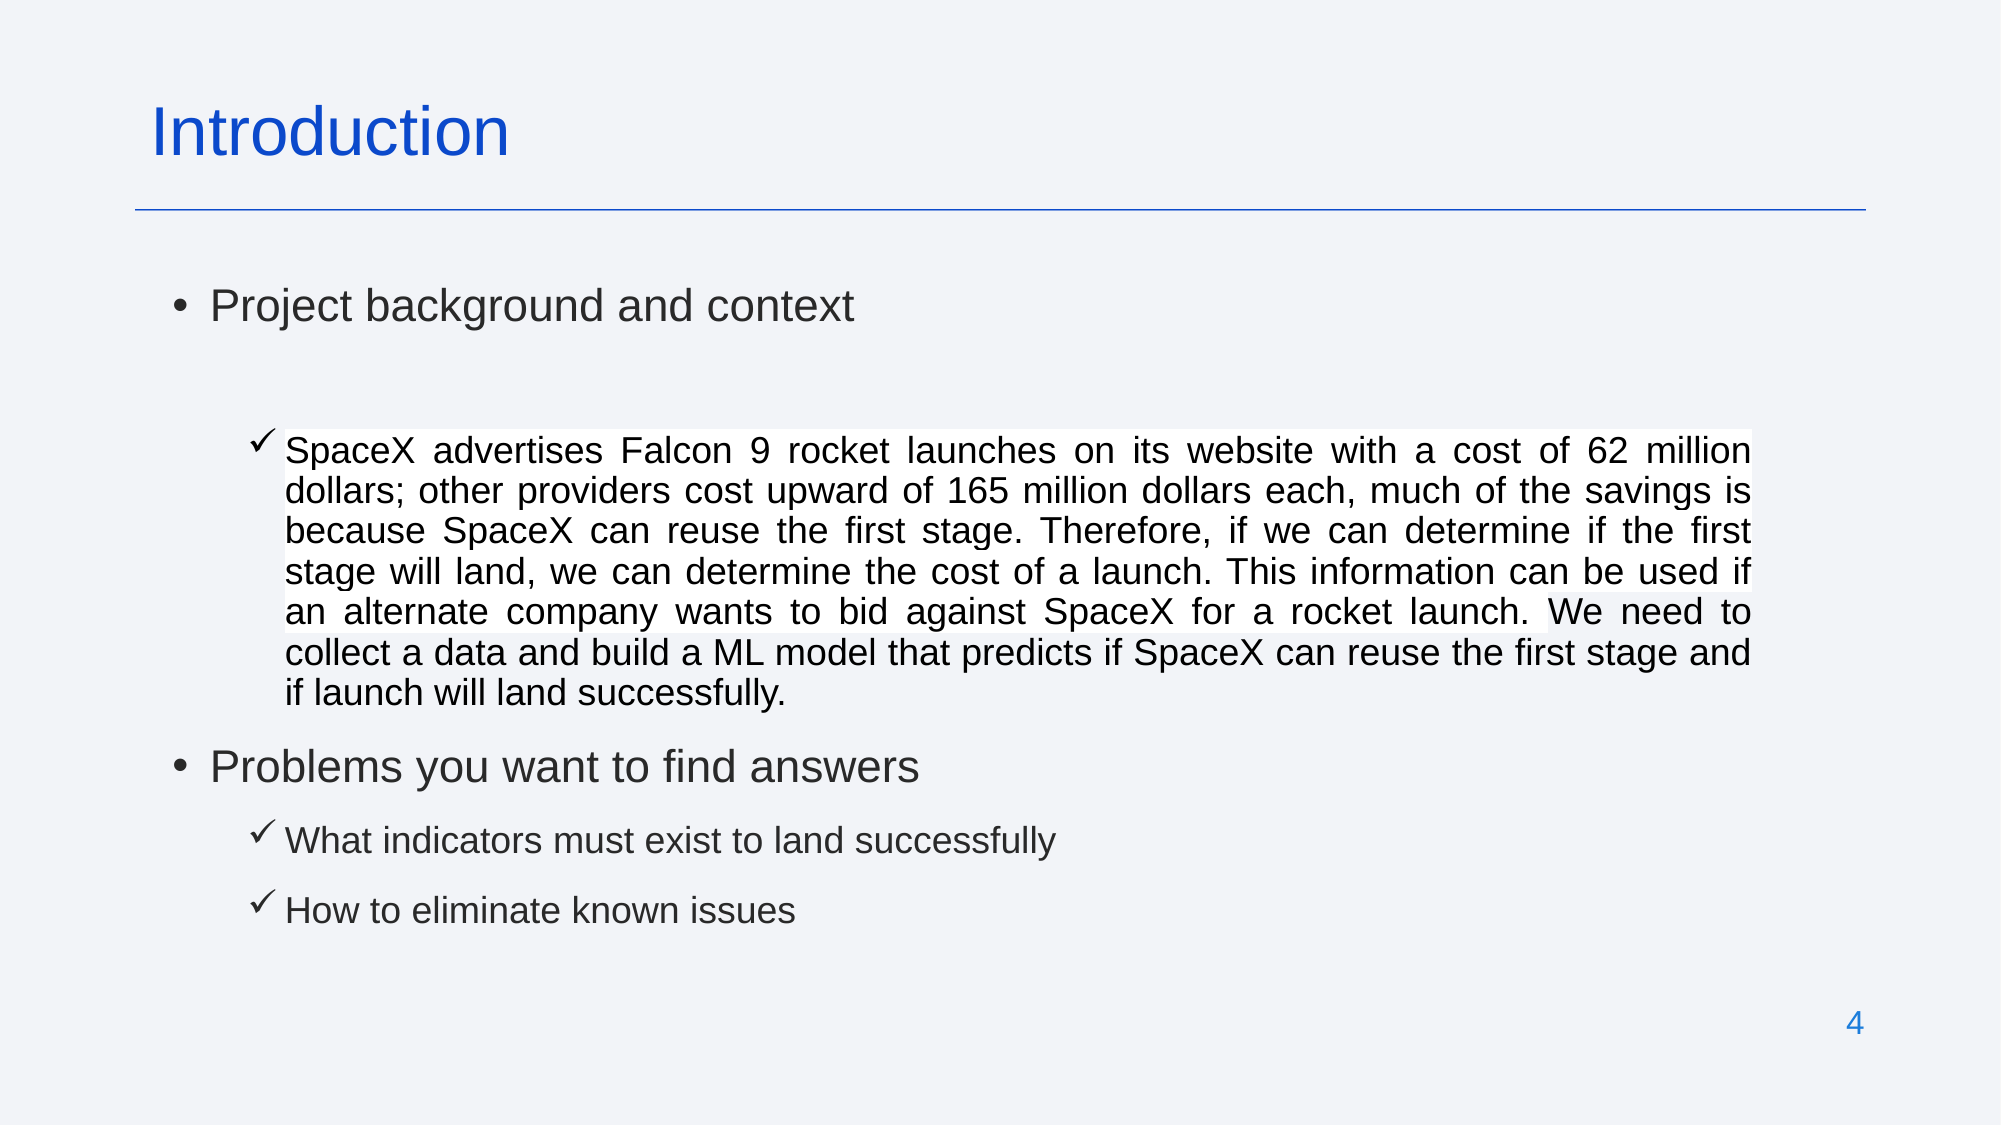

Introduction
Project background and context

SpaceX advertises Falcon 9 rocket launches on its website with a cost of 62 million dollars; other providers cost upward of 165 million dollars each, much of the savings is because SpaceX can reuse the first stage. Therefore, if we can determine if the first stage will land, we can determine the cost of a launch. This information can be used if an alternate company wants to bid against SpaceX for a rocket launch. We need to collect a data and build a ML model that predicts if SpaceX can reuse the first stage and if launch will land successfully.
Problems you want to find answers
What indicators must exist to land successfully
How to eliminate known issues
4